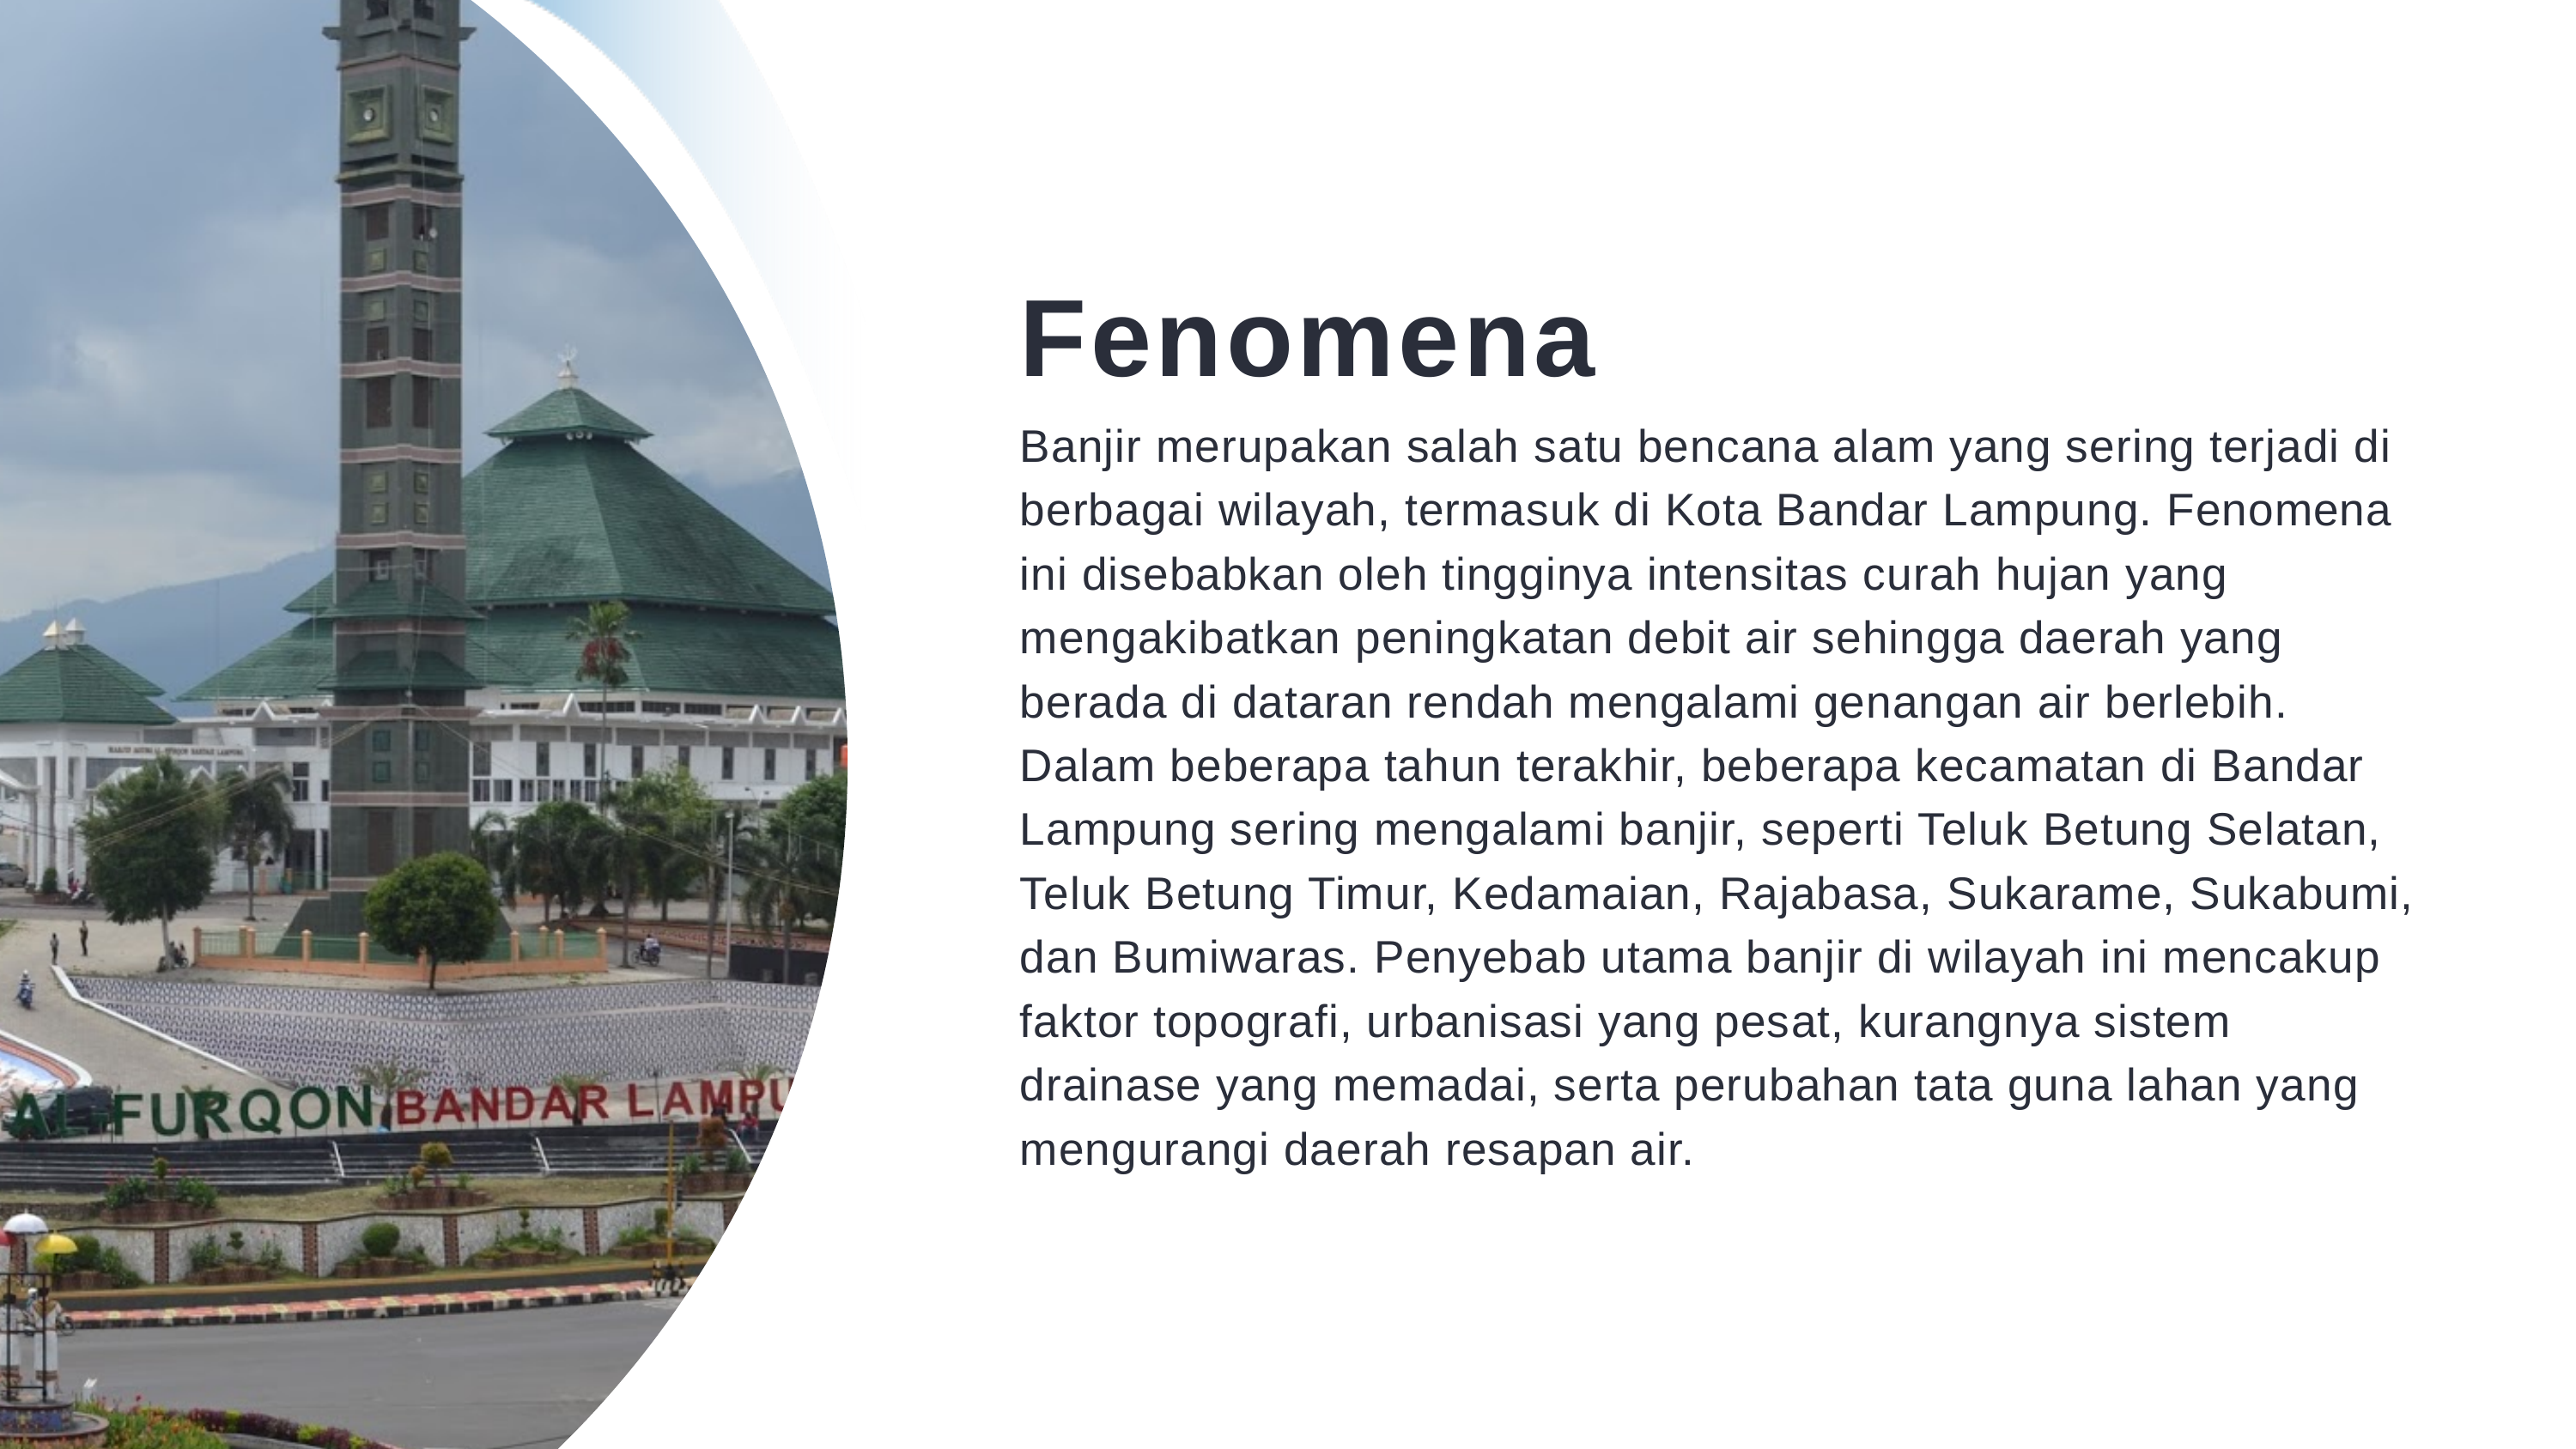

Fenomena

Banjir merupakan salah satu bencana alam yang sering terjadi di berbagai wilayah, termasuk di Kota Bandar Lampung. Fenomena ini disebabkan oleh tingginya intensitas curah hujan yang mengakibatkan peningkatan debit air sehingga daerah yang berada di dataran rendah mengalami genangan air berlebih. Dalam beberapa tahun terakhir, beberapa kecamatan di Bandar Lampung sering mengalami banjir, seperti Teluk Betung Selatan, Teluk Betung Timur, Kedamaian, Rajabasa, Sukarame, Sukabumi, dan Bumiwaras. Penyebab utama banjir di wilayah ini mencakup faktor topografi, urbanisasi yang pesat, kurangnya sistem drainase yang memadai, serta perubahan tata guna lahan yang mengurangi daerah resapan air.